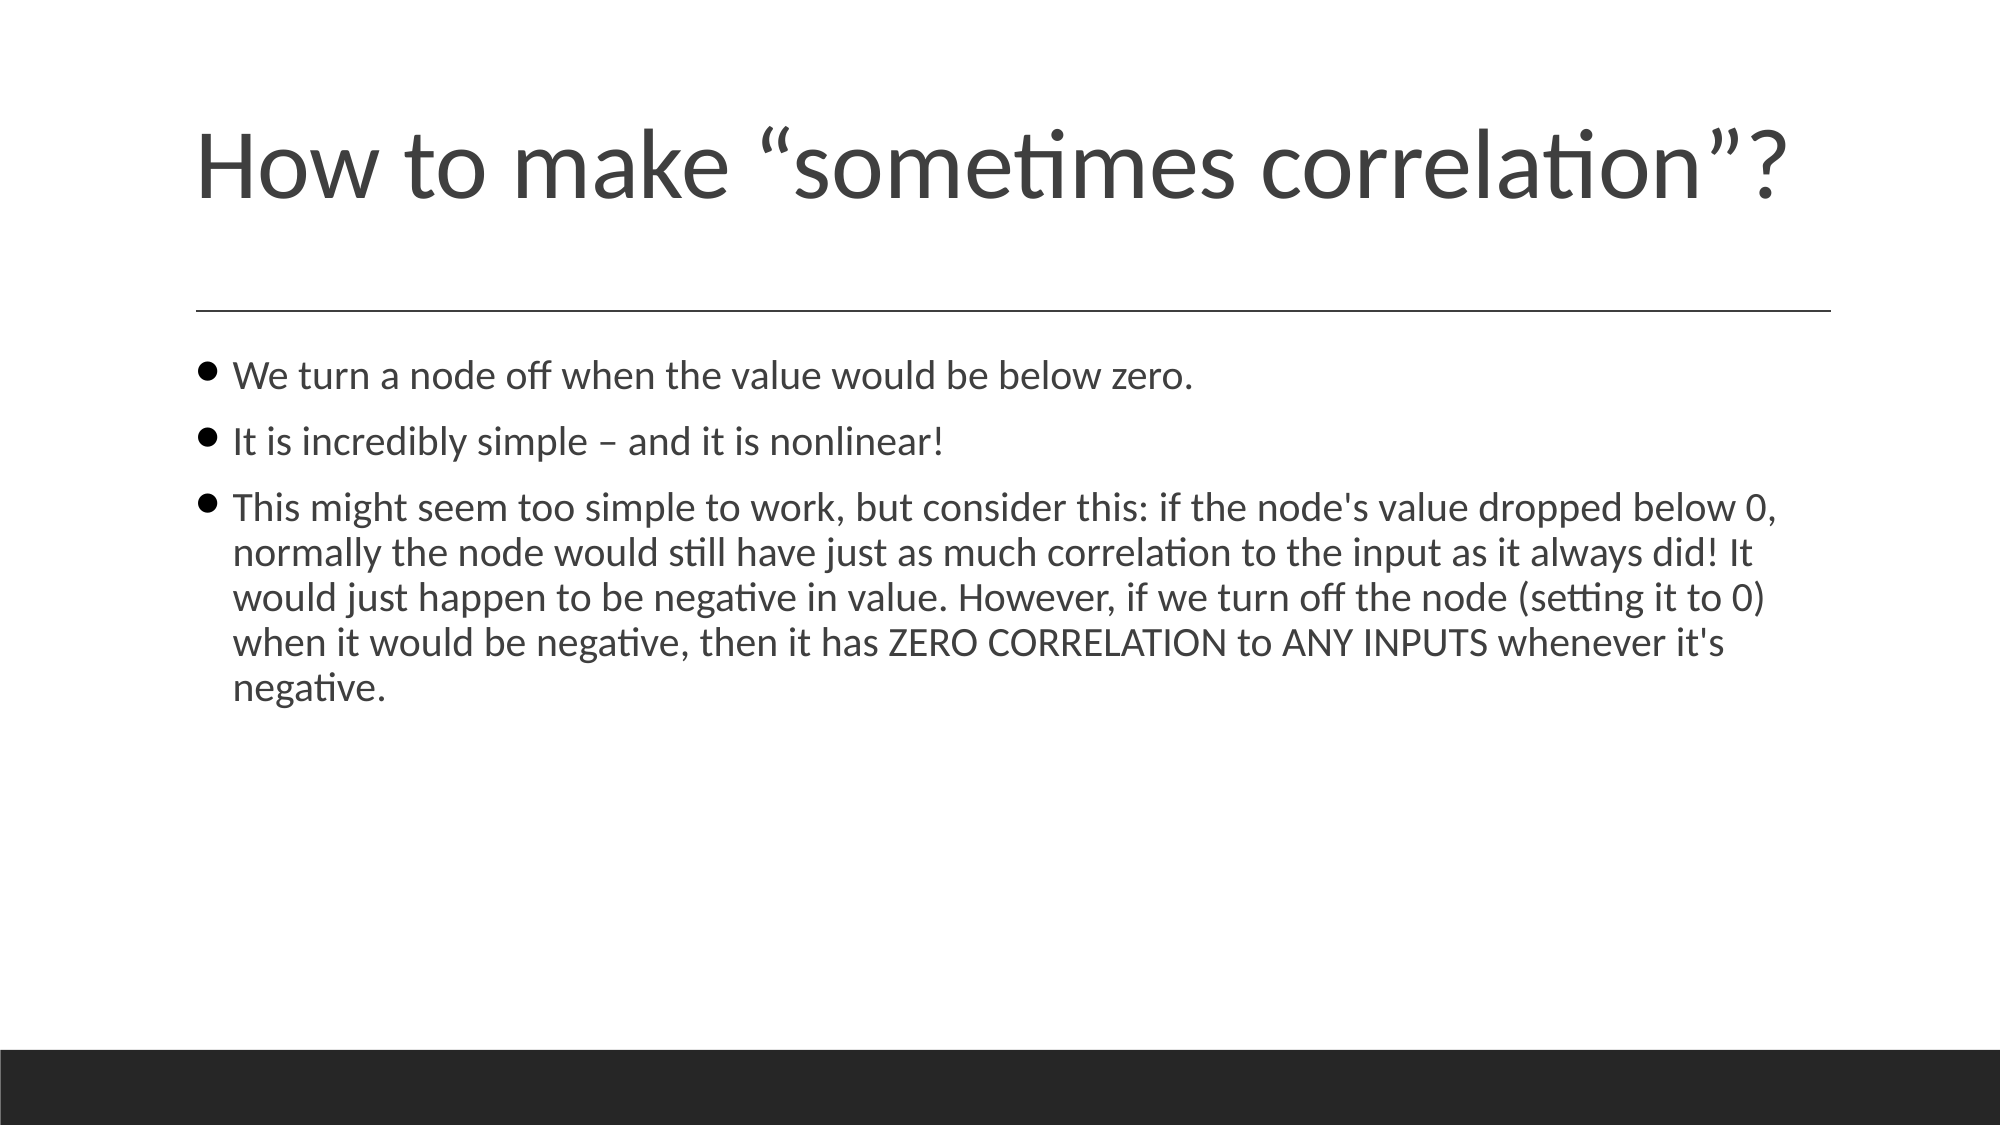

# How to make “sometimes correlation”?
We turn a node off when the value would be below zero.
It is incredibly simple – and it is nonlinear!
This might seem too simple to work, but consider this: if the node's value dropped below 0, normally the node would still have just as much correlation to the input as it always did! It would just happen to be negative in value. However, if we turn off the node (setting it to 0) when it would be negative, then it has ZERO CORRELATION to ANY INPUTS whenever it's negative.